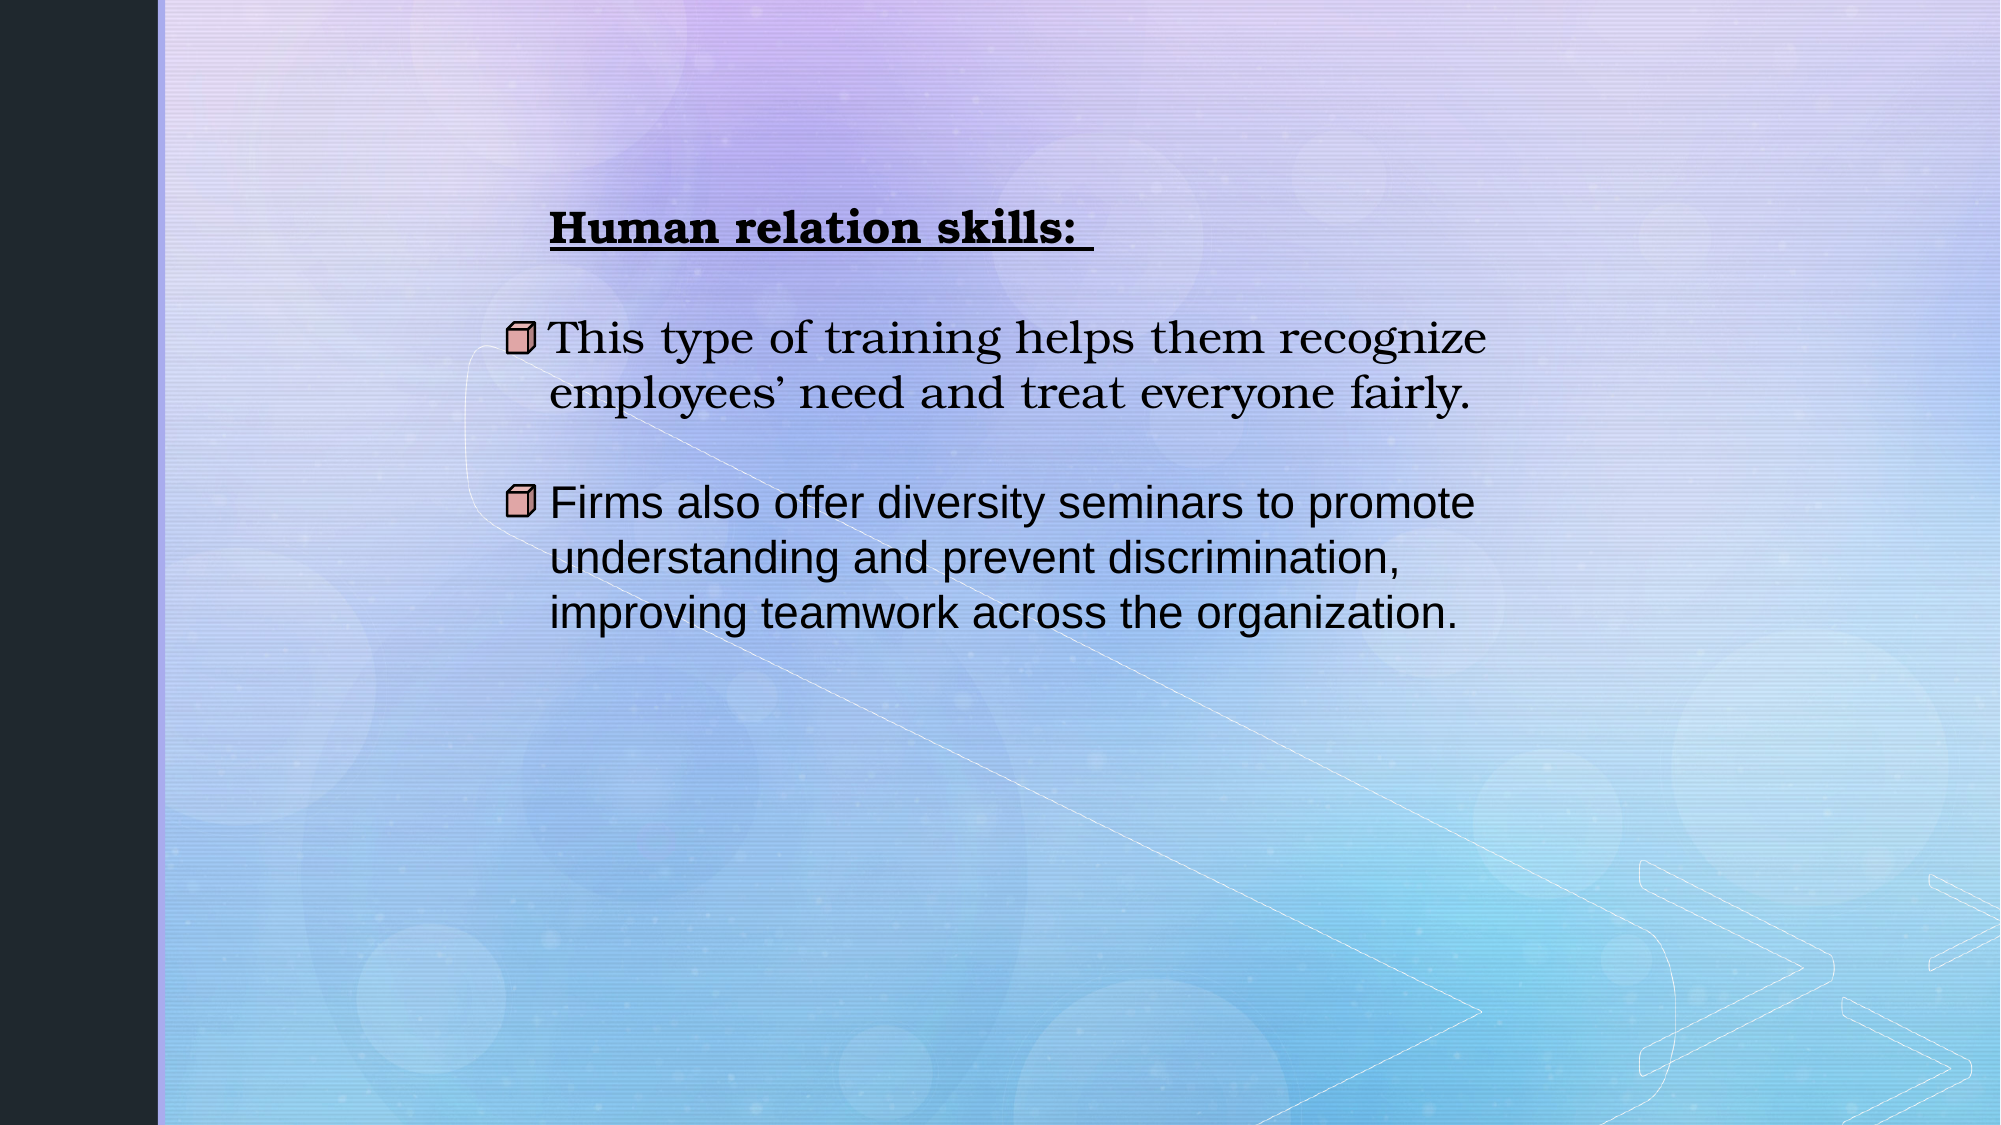

Human relation skills:

This type of training helps them recognize employees’ need and treat everyone fairly.

Firms also offer diversity seminars to promote understanding and prevent discrimination, improving teamwork across the organization.